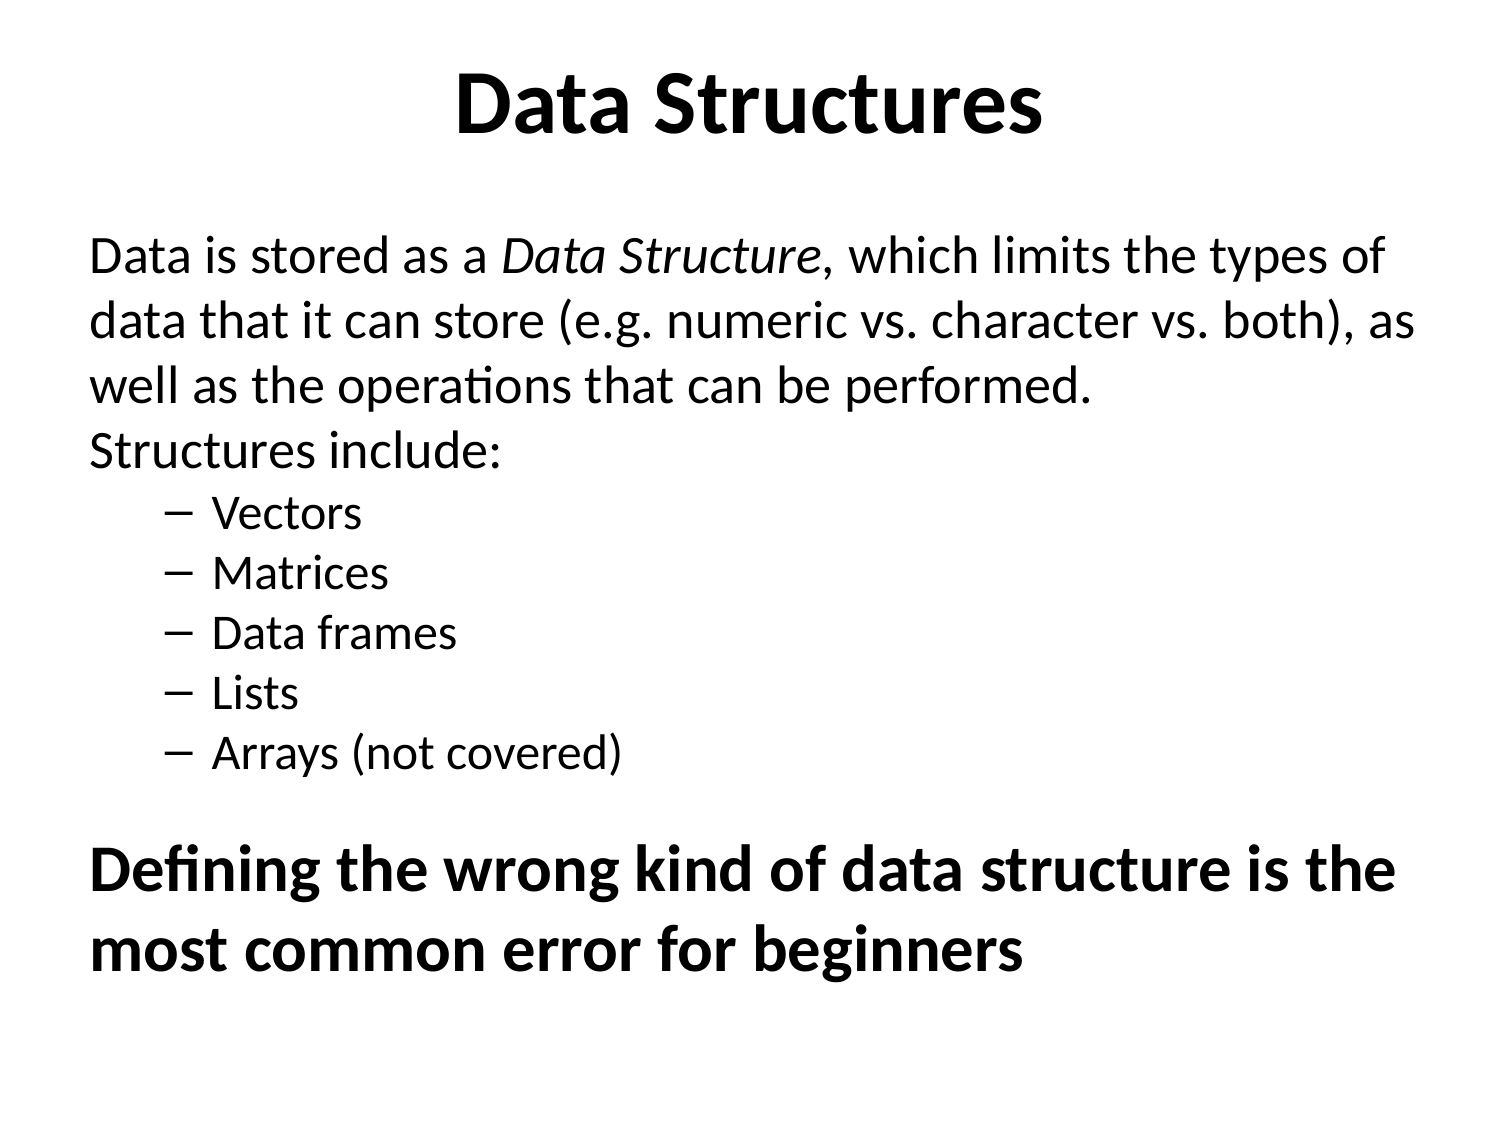

Data Structures
Data is stored as a Data Structure, which limits the types of data that it can store (e.g. numeric vs. character vs. both), as well as the operations that can be performed.
Structures include:
Vectors
Matrices
Data frames
Lists
Arrays (not covered)

Defining the wrong kind of data structure is the most common error for beginners